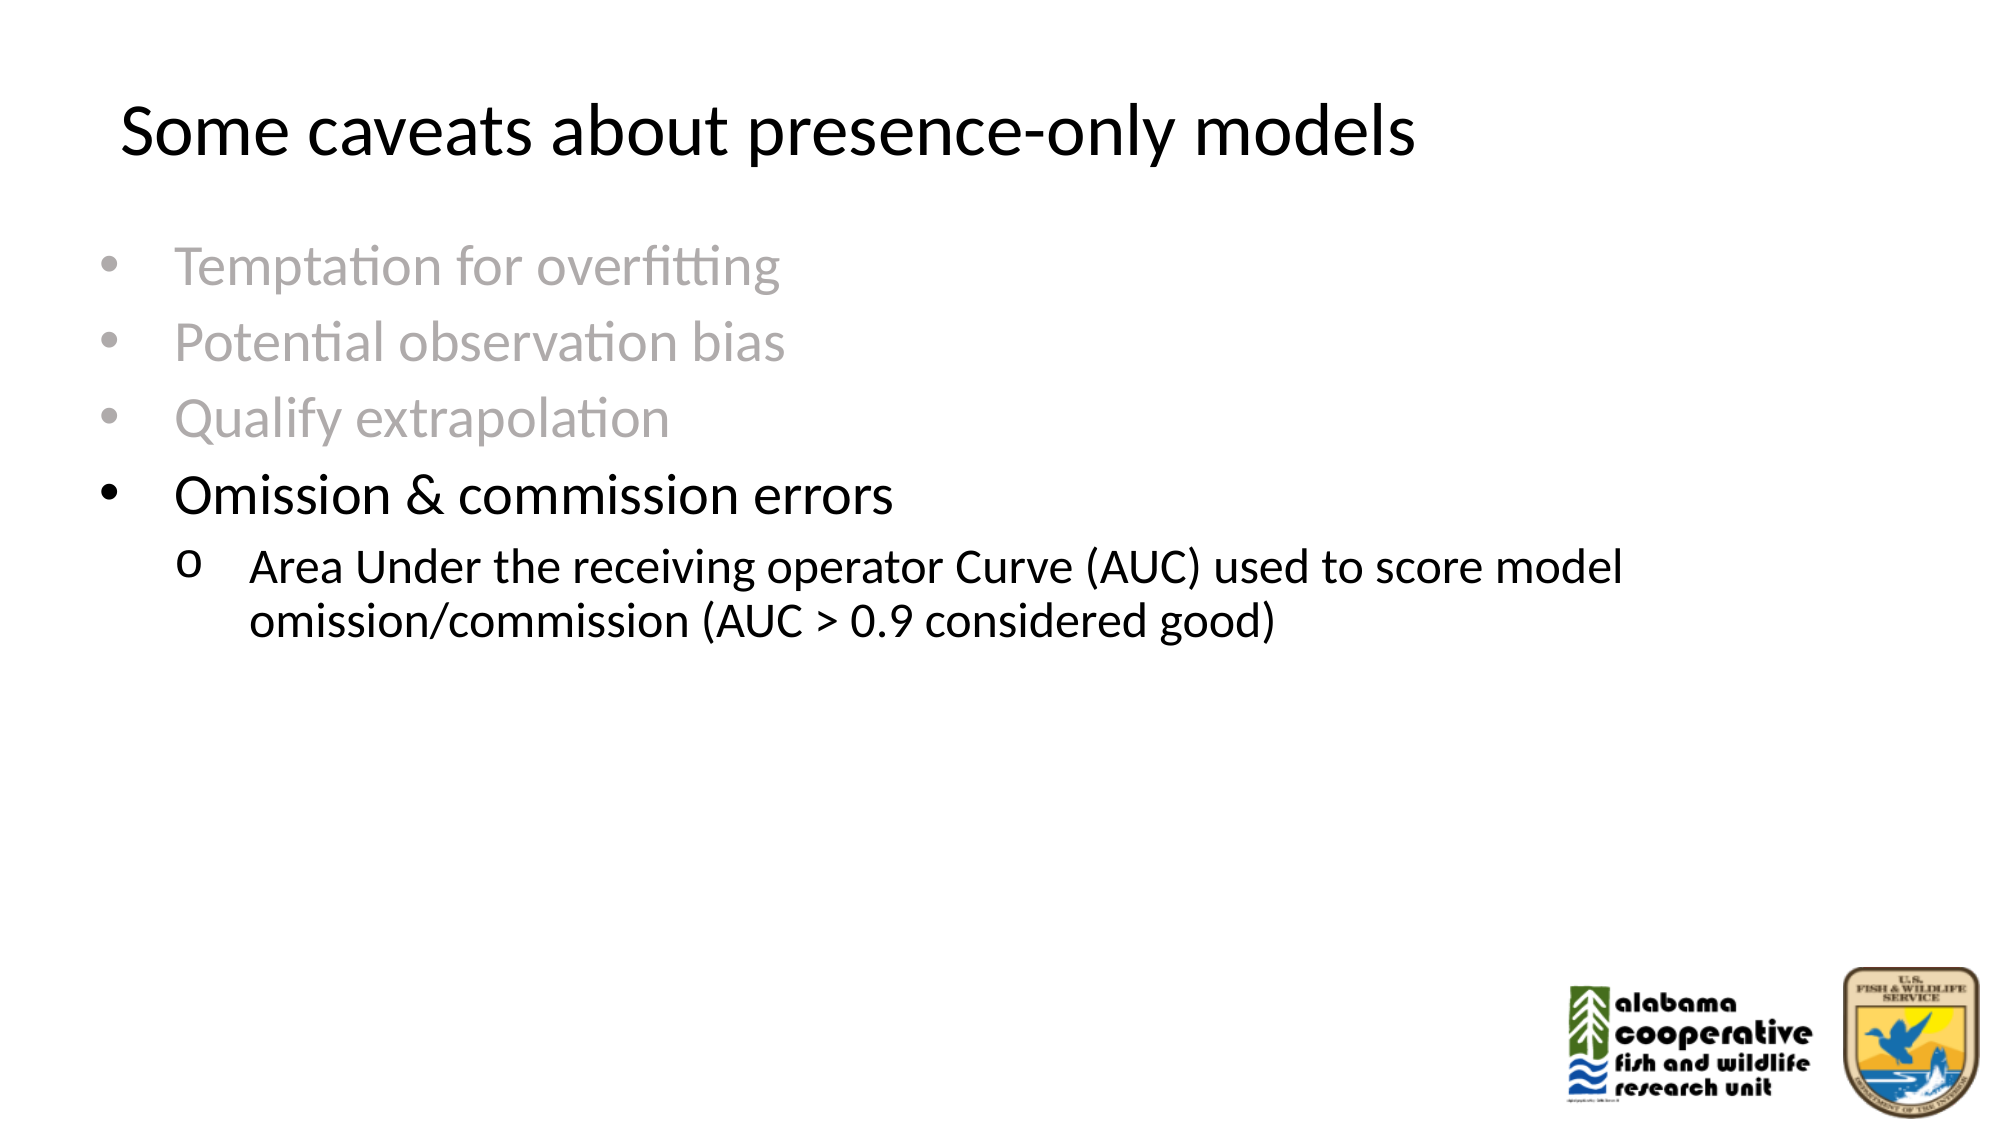

# Some caveats about presence-only models
Temptation for overfitting
Potential observation bias
Qualify extrapolation
Omission & commission errors
Area Under the receiving operator Curve (AUC) used to score model omission/commission (AUC > 0.9 considered good)